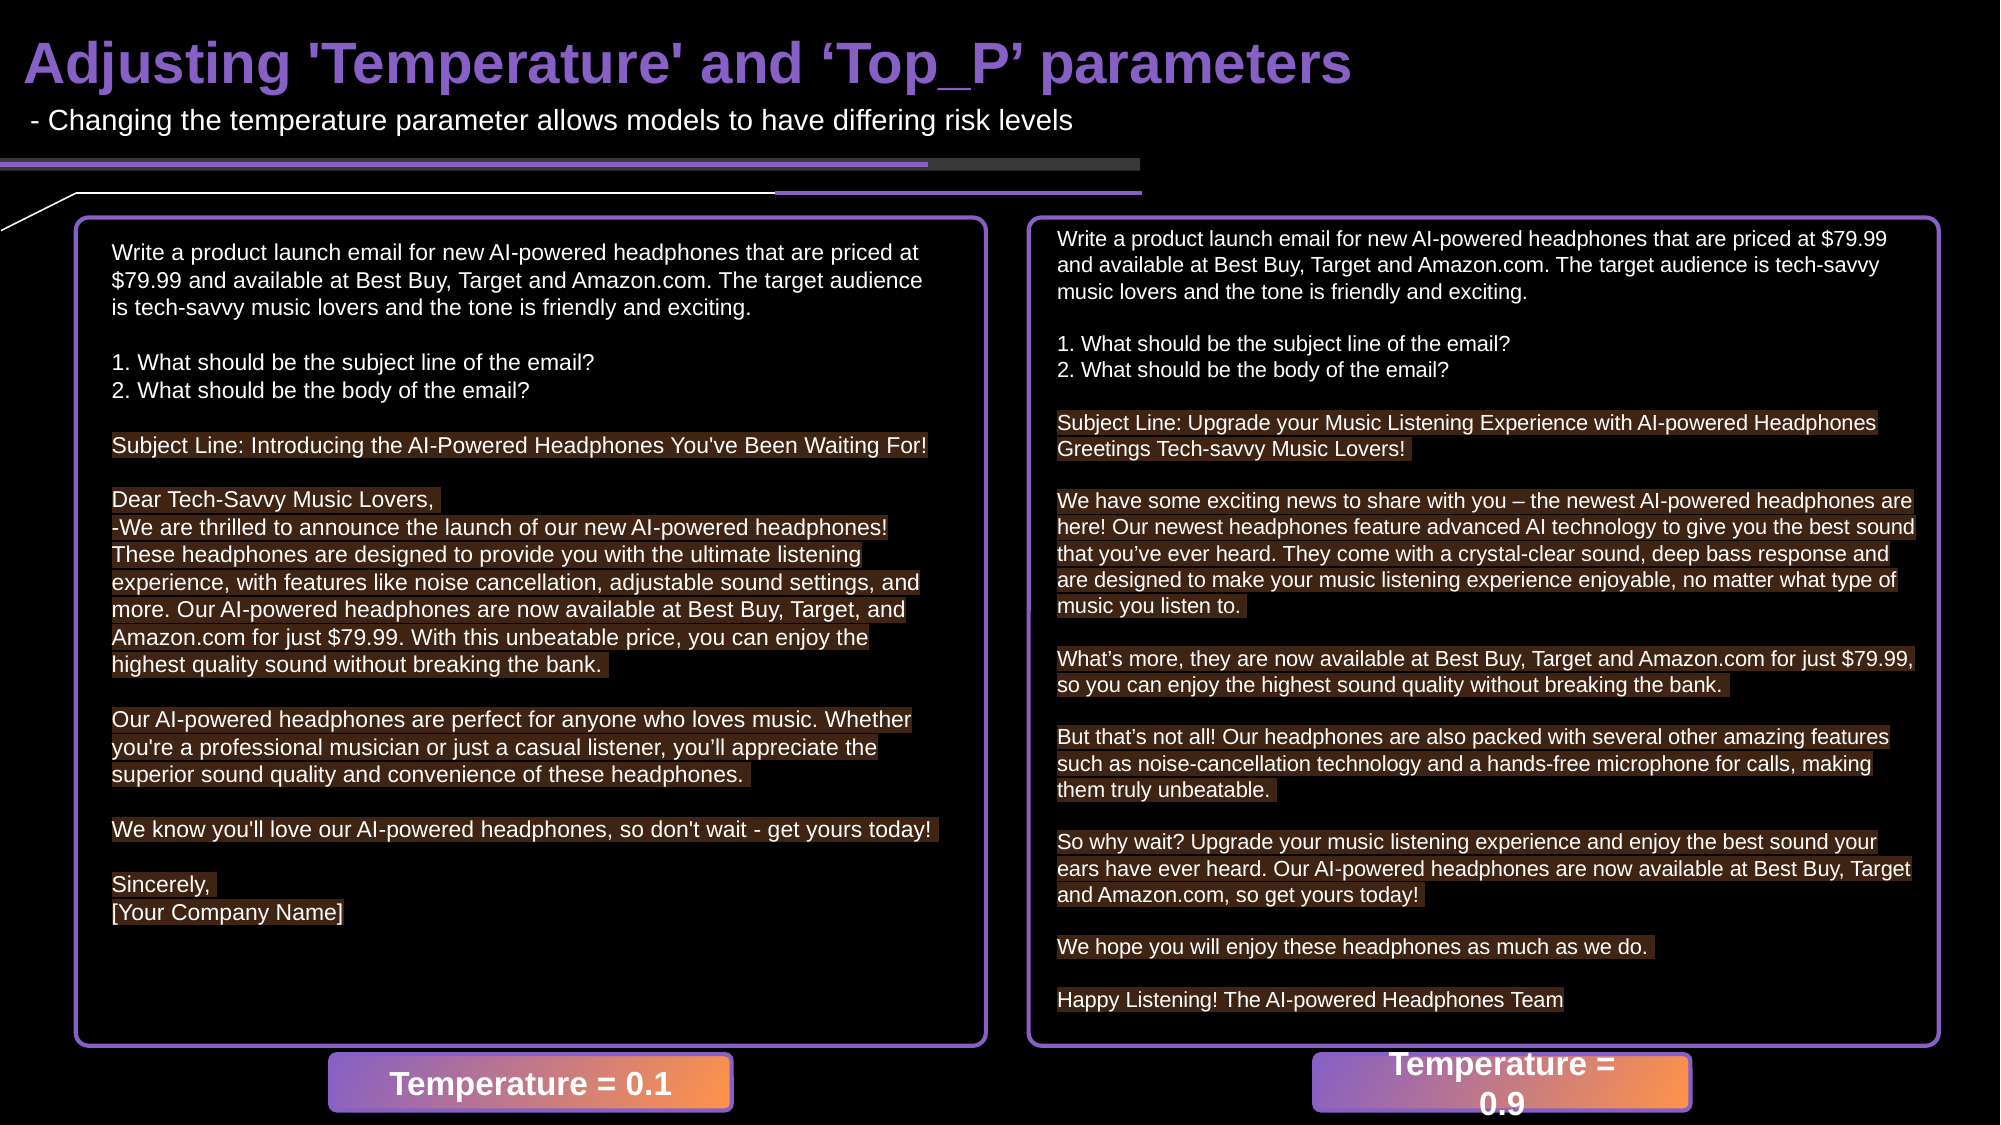

Adjusting 'Temperature' and ‘Top_P’ parameters
- Changing the temperature parameter allows models to have differing risk levels

Write a product launch email for new AI-powered headphones that are priced at $79.99 and available at Best Buy, Target and Amazon.com. The target audience is tech-savvy music lovers and the tone is friendly and exciting.

1. What should be the subject line of the email?
2. What should be the body of the email?

Subject Line: Upgrade your Music Listening Experience with AI-powered Headphones Greetings Tech-savvy Music Lovers!

We have some exciting news to share with you – the newest AI-powered headphones are here! Our newest headphones feature advanced AI technology to give you the best sound that you’ve ever heard. They come with a crystal-clear sound, deep bass response and are designed to make your music listening experience enjoyable, no matter what type of music you listen to.

What’s more, they are now available at Best Buy, Target and Amazon.com for just $79.99, so you can enjoy the highest sound quality without breaking the bank.

But that’s not all! Our headphones are also packed with several other amazing features such as noise-cancellation technology and a hands-free microphone for calls, making them truly unbeatable.

So why wait? Upgrade your music listening experience and enjoy the best sound your ears have ever heard. Our AI-powered headphones are now available at Best Buy, Target and Amazon.com, so get yours today!

We hope you will enjoy these headphones as much as we do.

Happy Listening! The AI-powered Headphones Team
Write a product launch email for new AI-powered headphones that are priced at $79.99 and available at Best Buy, Target and Amazon.com. The target audience is tech-savvy music lovers and the tone is friendly and exciting.

1. What should be the subject line of the email?
2. What should be the body of the email?

Subject Line: Introducing the AI-Powered Headphones You've Been Waiting For!

Dear Tech-Savvy Music Lovers,
-We are thrilled to announce the launch of our new AI-powered headphones! These headphones are designed to provide you with the ultimate listening experience, with features like noise cancellation, adjustable sound settings, and more. Our AI-powered headphones are now available at Best Buy, Target, and Amazon.com for just $79.99. With this unbeatable price, you can enjoy the highest quality sound without breaking the bank.

Our AI-powered headphones are perfect for anyone who loves music. Whether you're a professional musician or just a casual listener, you’ll appreciate the superior sound quality and convenience of these headphones.

We know you'll love our AI-powered headphones, so don't wait - get yours today!

Sincerely,
[Your Company Name]

Temperature = 0.1
Temperature = 0.9